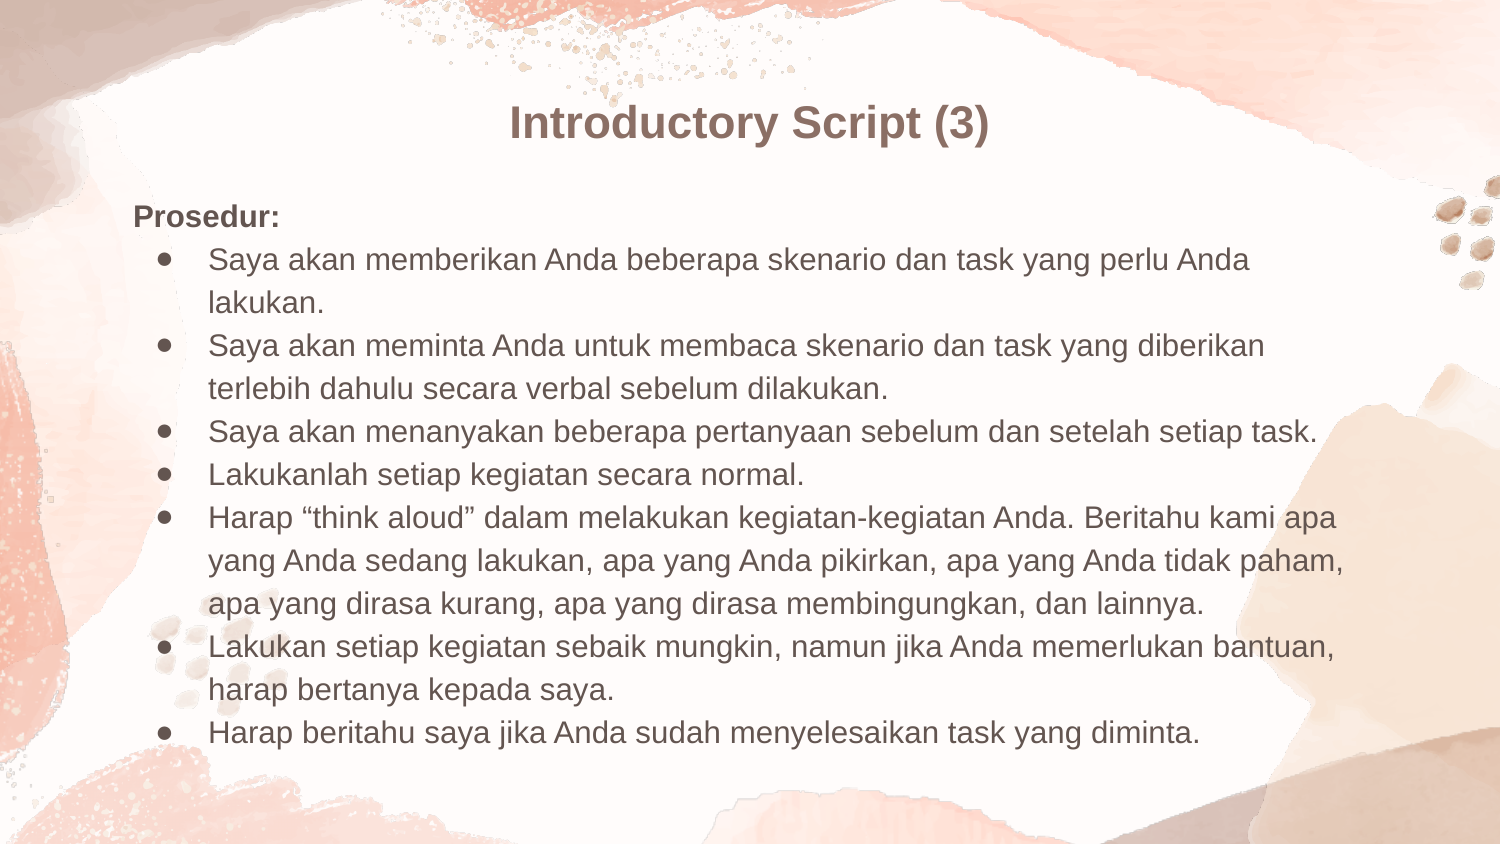

# Introductory Script (3)
Prosedur:
Saya akan memberikan Anda beberapa skenario dan task yang perlu Anda lakukan.
Saya akan meminta Anda untuk membaca skenario dan task yang diberikan terlebih dahulu secara verbal sebelum dilakukan.
Saya akan menanyakan beberapa pertanyaan sebelum dan setelah setiap task.
Lakukanlah setiap kegiatan secara normal.
Harap “think aloud” dalam melakukan kegiatan-kegiatan Anda. Beritahu kami apa yang Anda sedang lakukan, apa yang Anda pikirkan, apa yang Anda tidak paham, apa yang dirasa kurang, apa yang dirasa membingungkan, dan lainnya.
Lakukan setiap kegiatan sebaik mungkin, namun jika Anda memerlukan bantuan, harap bertanya kepada saya.
Harap beritahu saya jika Anda sudah menyelesaikan task yang diminta.